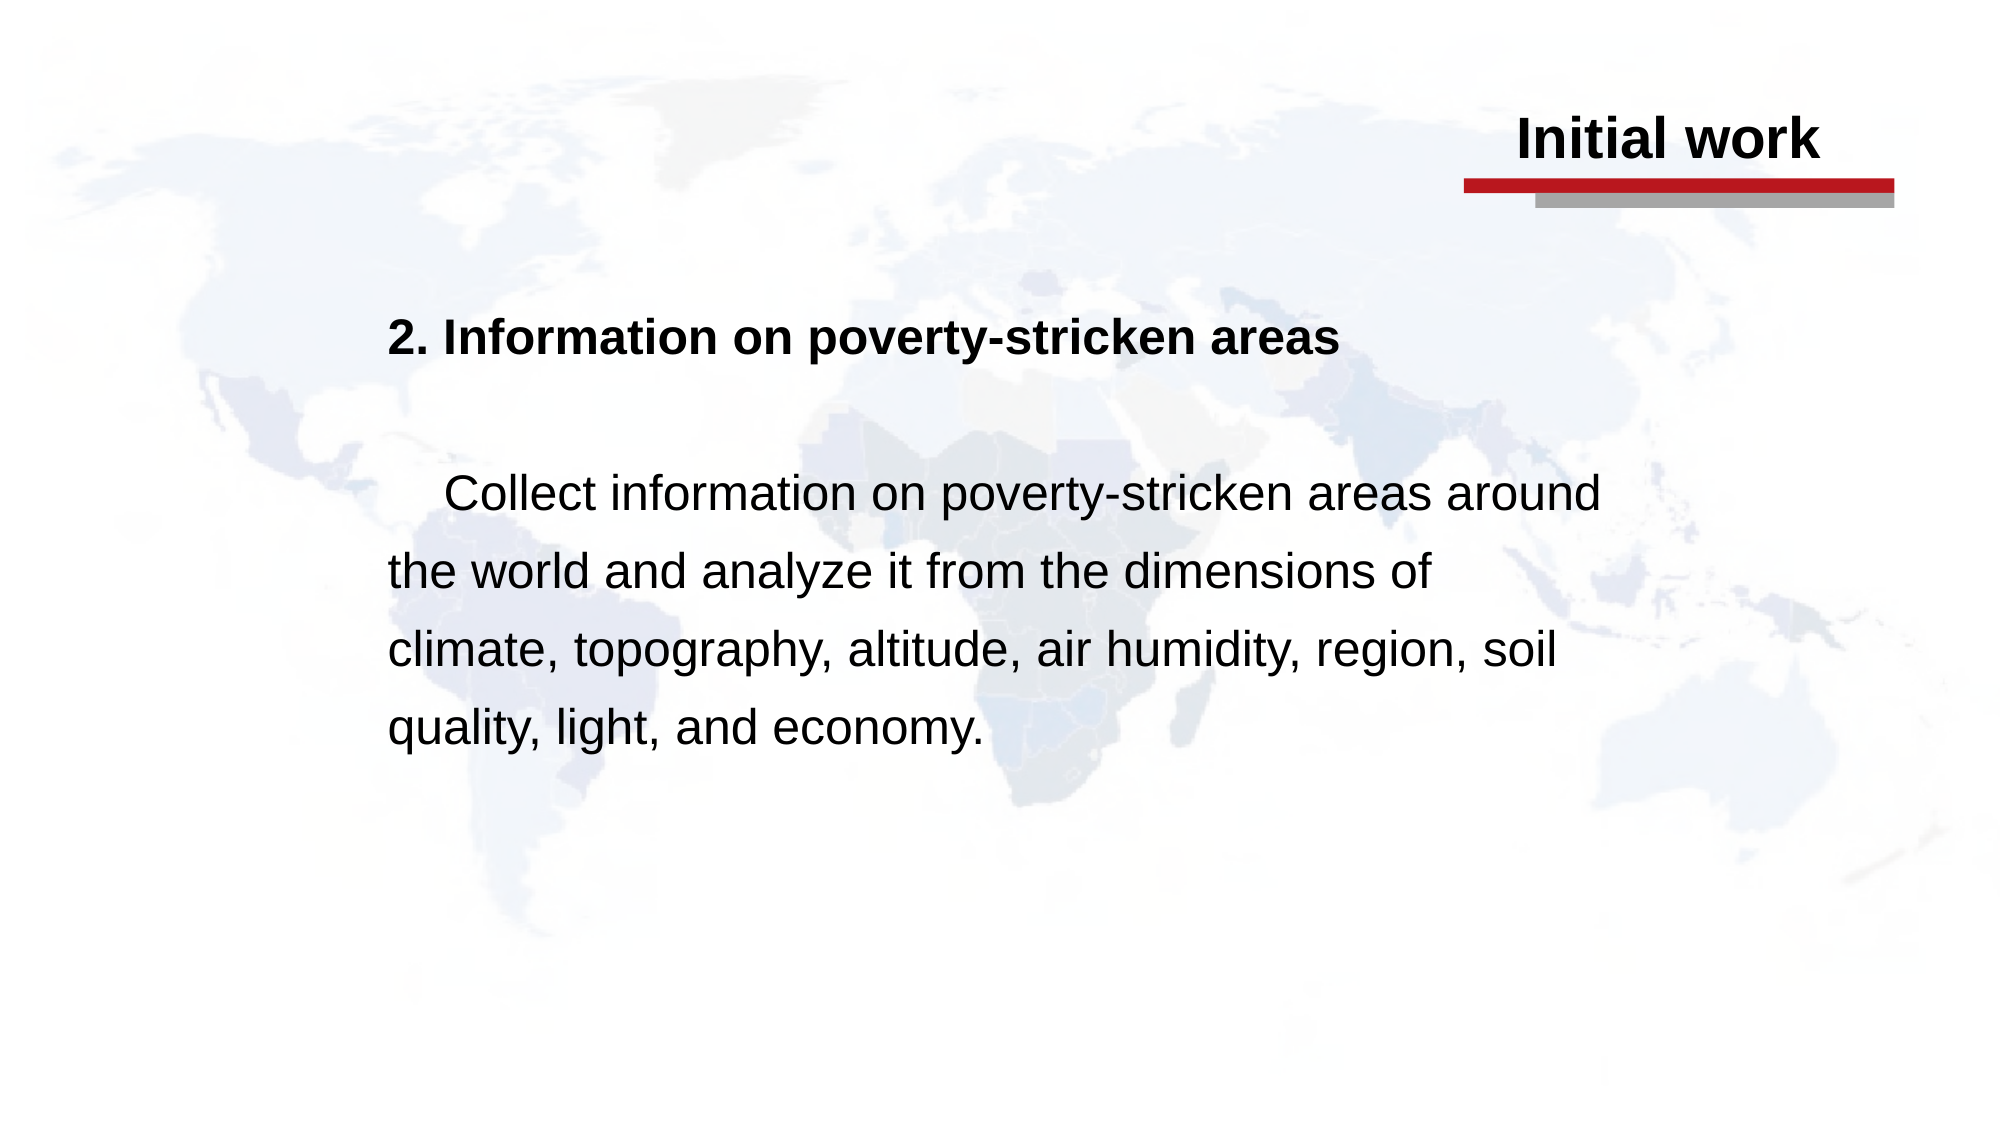

Initial work

2. Information on poverty-stricken areas

    Collect information on poverty-stricken areas around the world and analyze it from the dimensions of climate, topography, altitude, air humidity, region, soil quality, light, and economy.